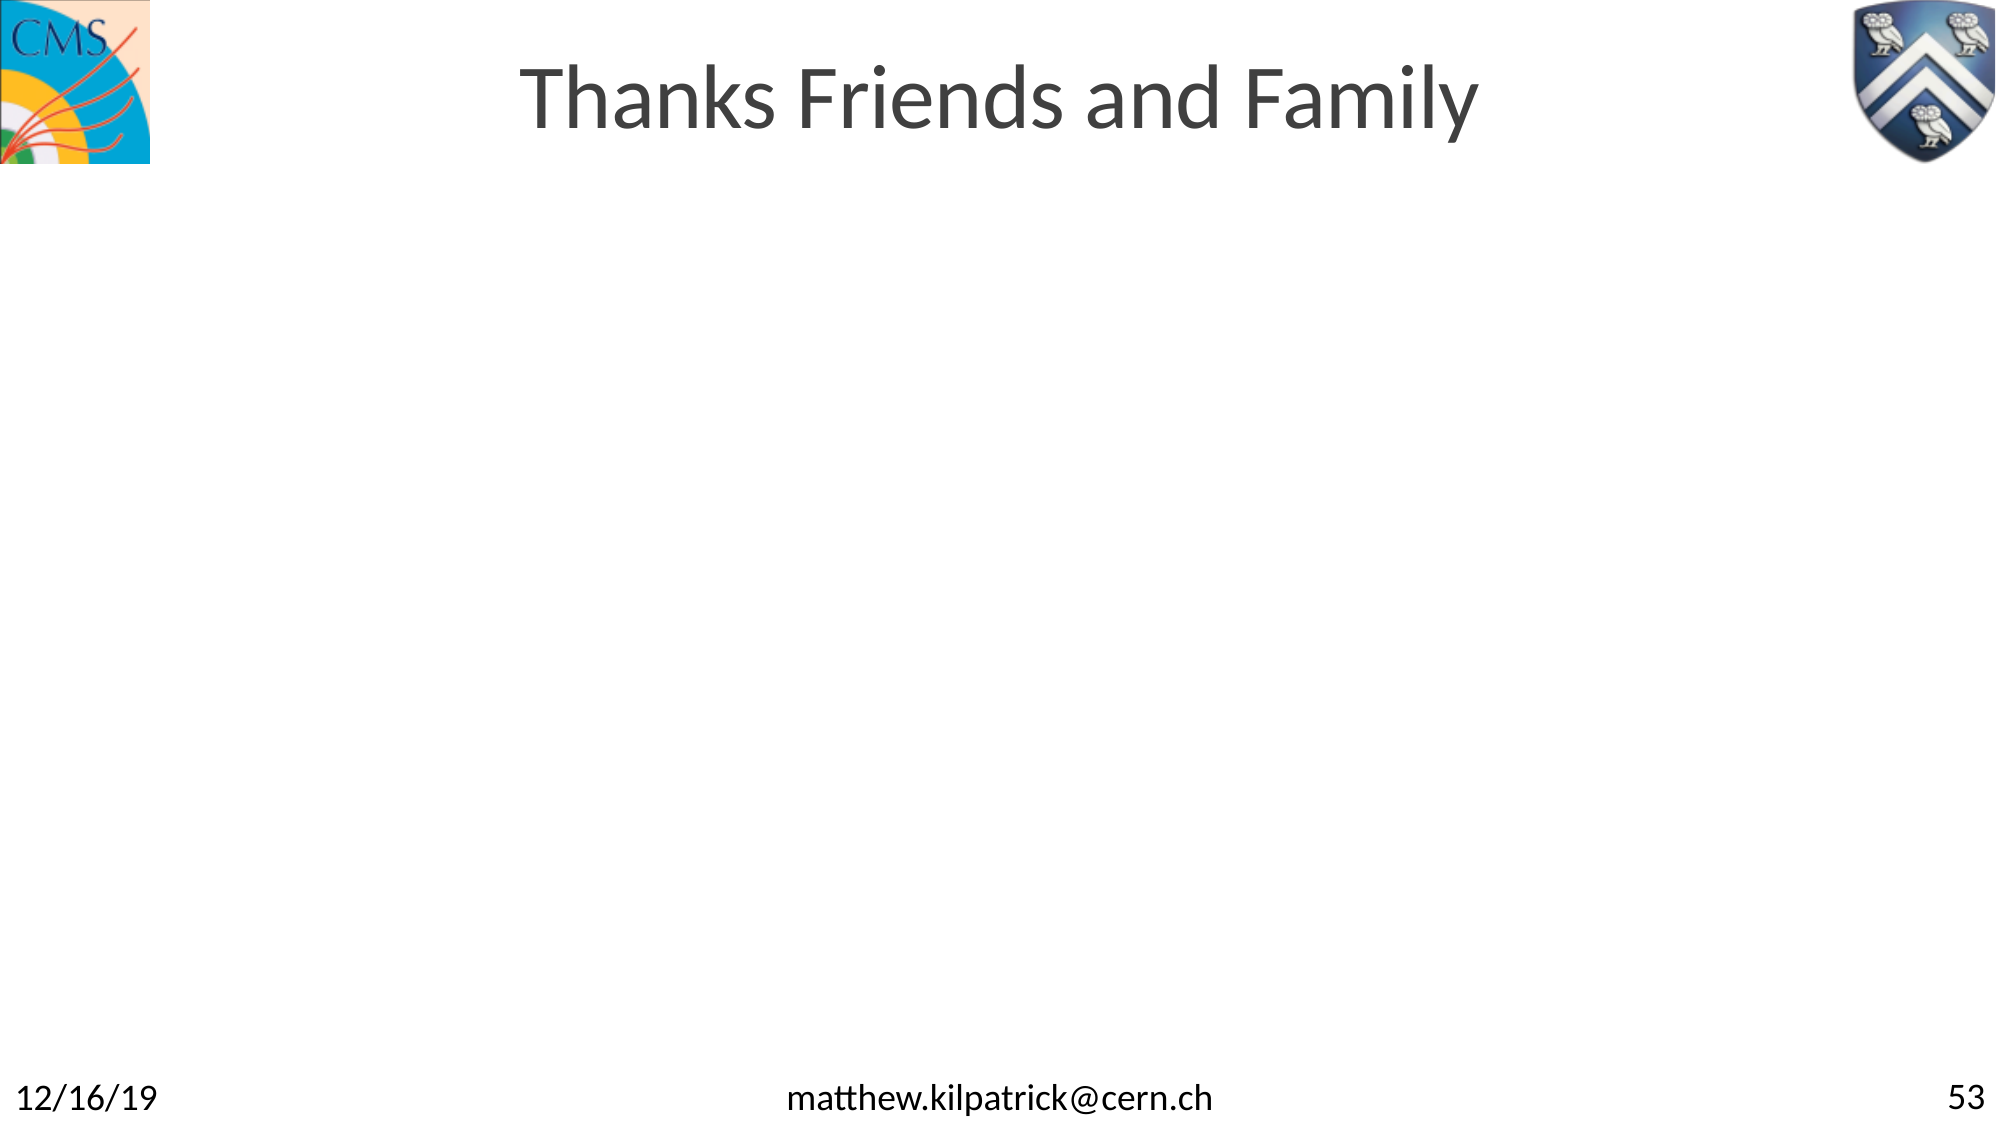

# Thanks Friends and Family

53
12/16/19
matthew.kilpatrick@cern.ch